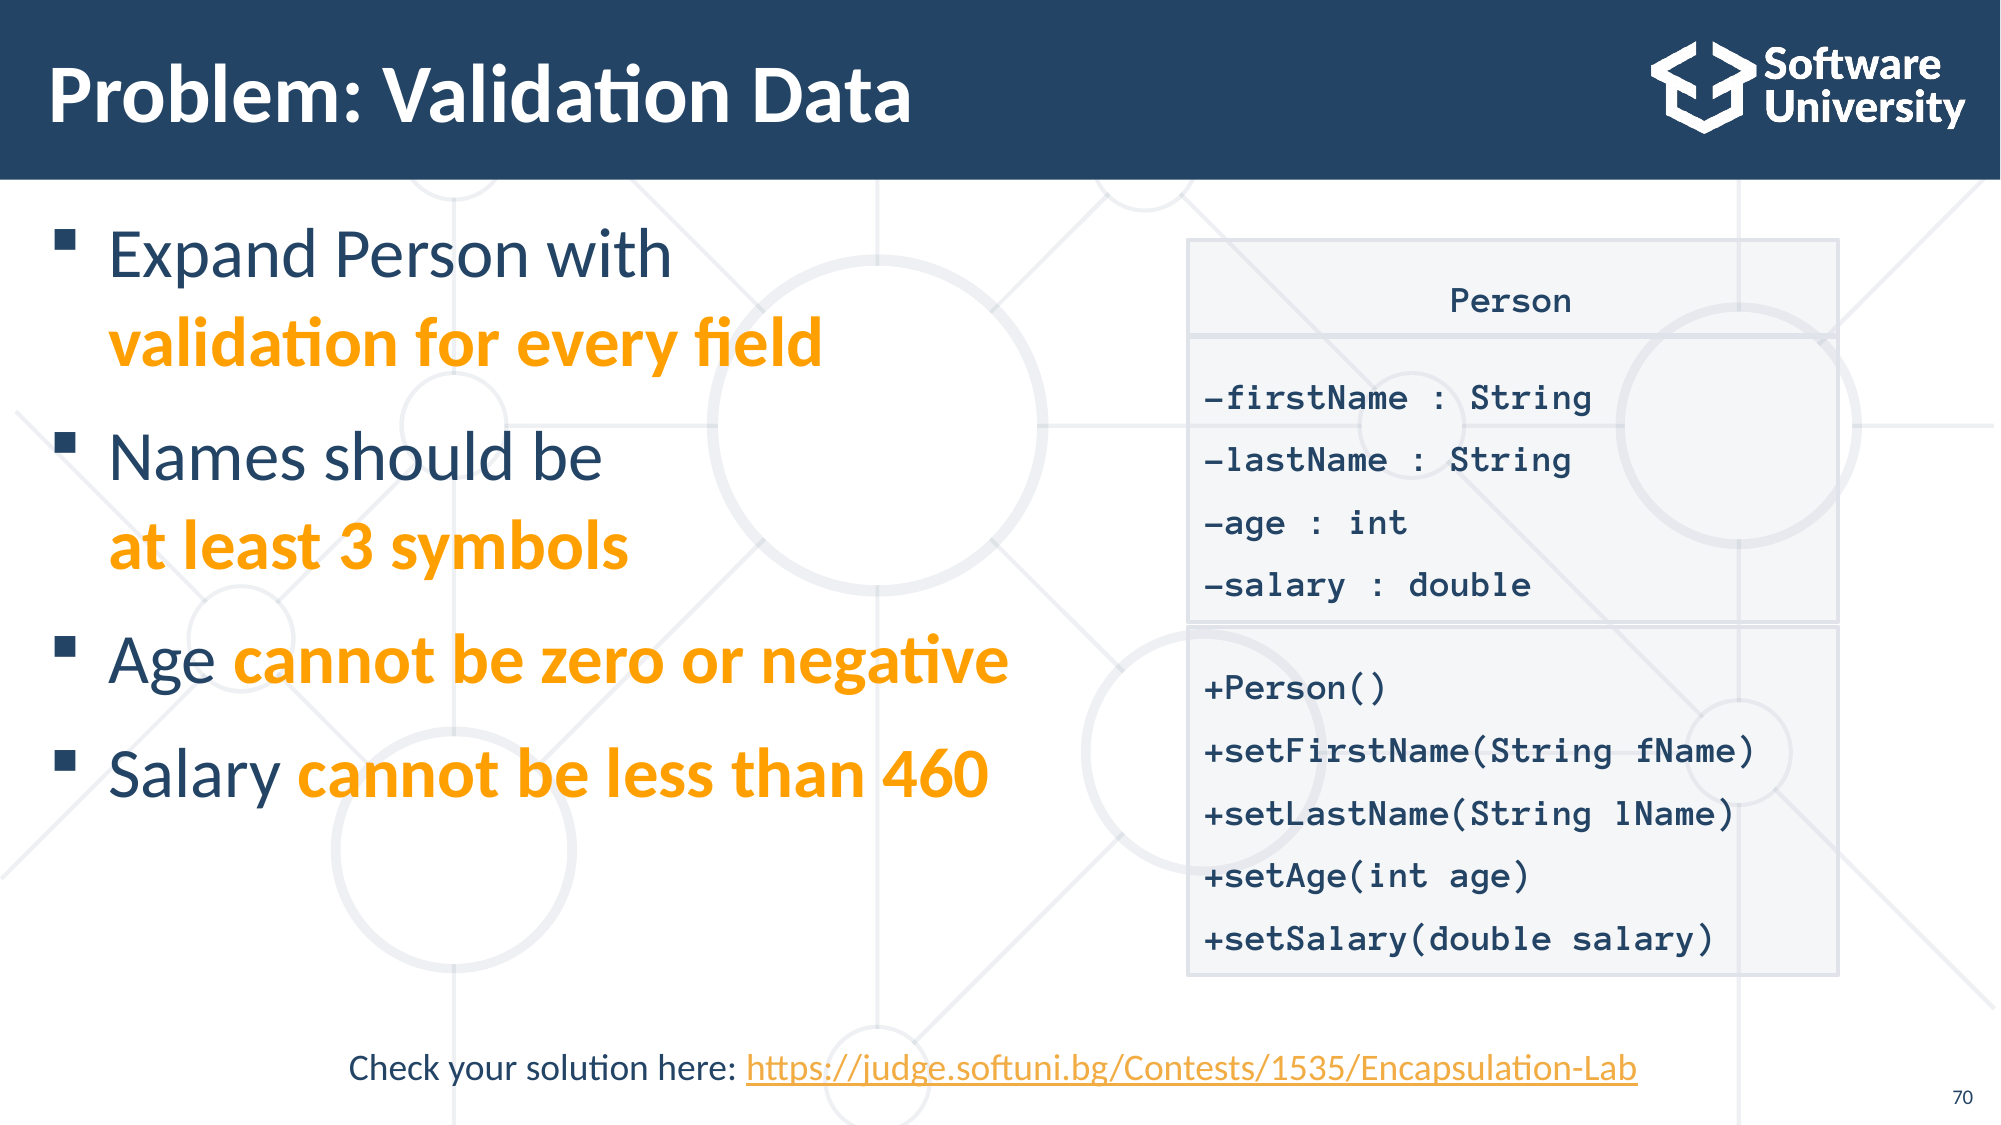

# Problem: Validation Data
Expand Person with
validation for every field
Names should be
at least 3 symbols
Age cannot be zero or negative
Salary cannot be less than 460
Person
-firstName : String
-lastName : String
-age : int
-salary : double
+Person()
+setFirstName(String fName)
+setLastName(String lName)
+setAge(int age)
+setSalary(double salary)

Check your solution here: https://judge.softuni.bg/Contests/1535/Encapsulation-Lab
70